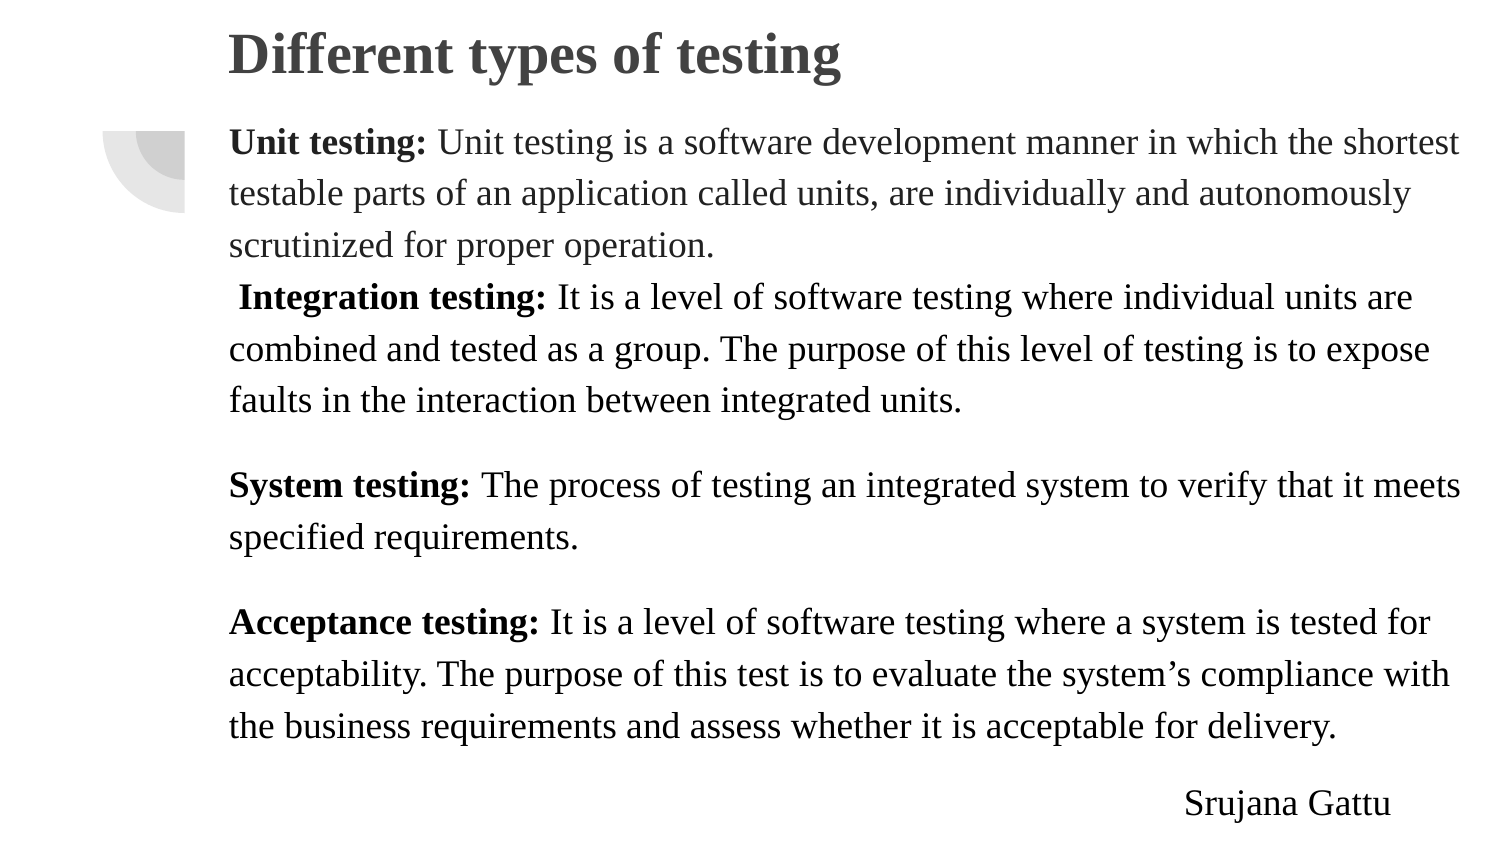

# Different types of testing
Unit testing: Unit testing is a software development manner in which the shortest testable parts of an application called units, are individually and autonomously scrutinized for proper operation.
 Integration testing: It is a level of software testing where individual units are combined and tested as a group. The purpose of this level of testing is to expose faults in the interaction between integrated units.
System testing: The process of testing an integrated system to verify that it meets specified requirements.
Acceptance testing: It is a level of software testing where a system is tested for acceptability. The purpose of this test is to evaluate the system’s compliance with the business requirements and assess whether it is acceptable for delivery.

  Srujana Gattu